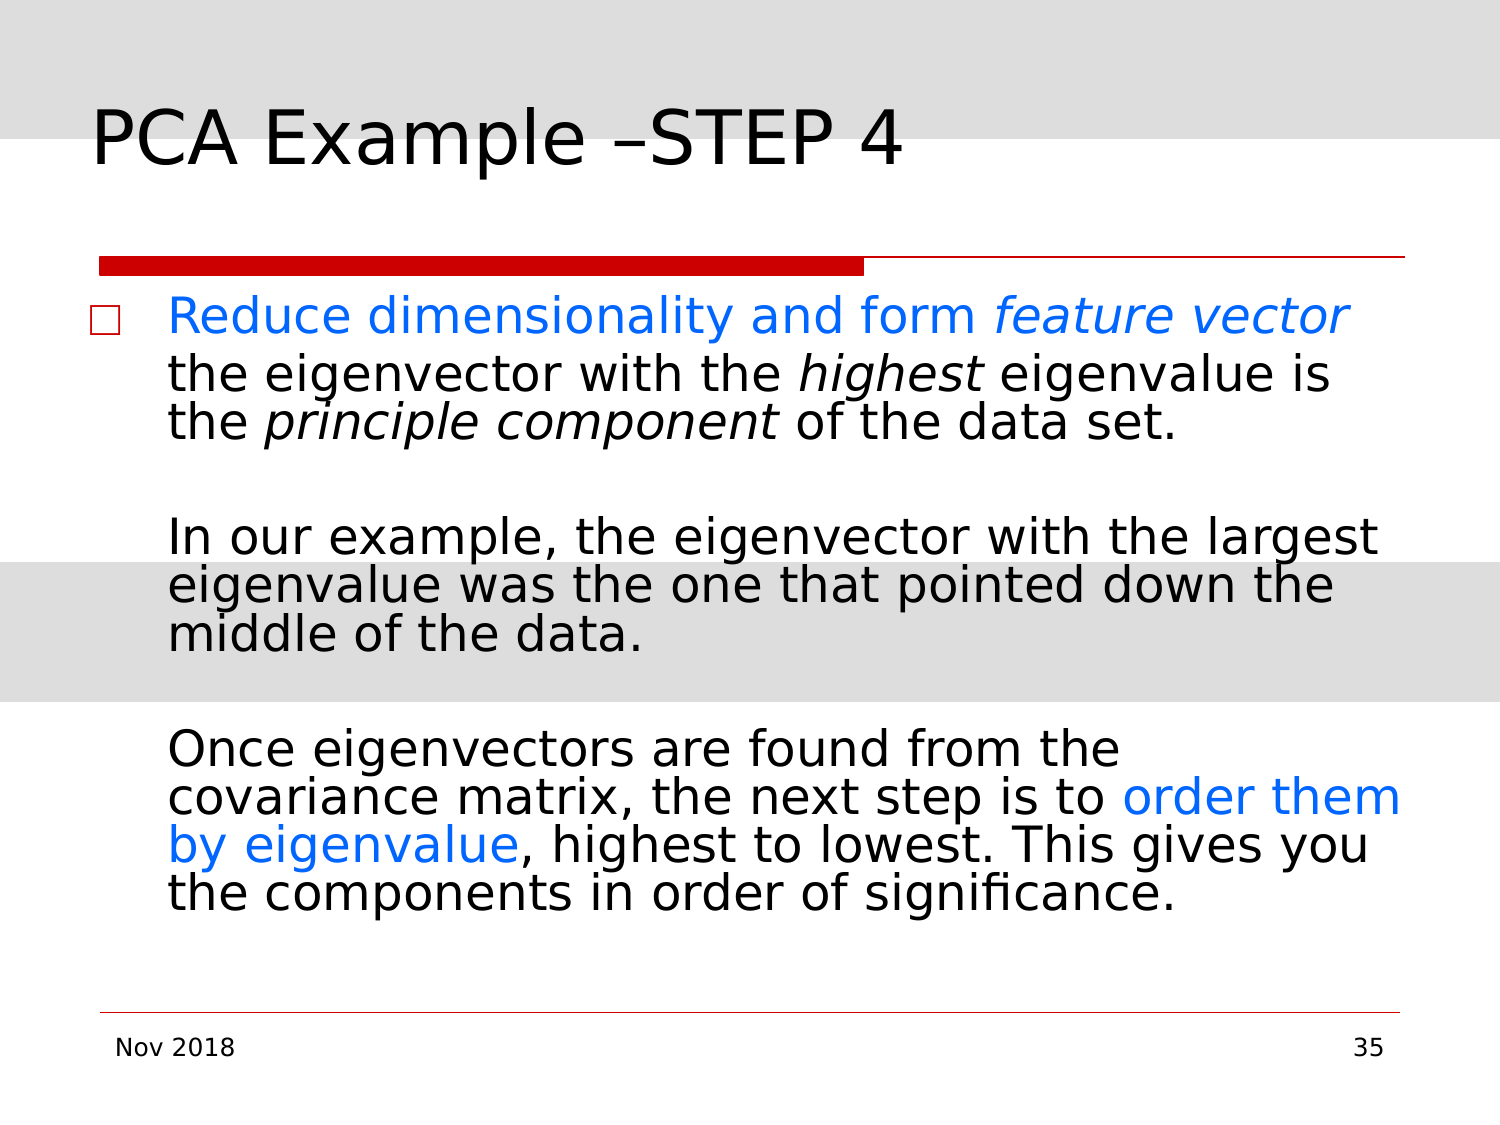

# PCA Example –STEP 4
Reduce dimensionality and form feature vector
	the eigenvector with the highest eigenvalue is the principle component of the data set.

	In our example, the eigenvector with the largest eigenvalue was the one that pointed down the middle of the data.

	Once eigenvectors are found from the covariance matrix, the next step is to order them by eigenvalue, highest to lowest. This gives you the components in order of significance.

Nov 2018
35